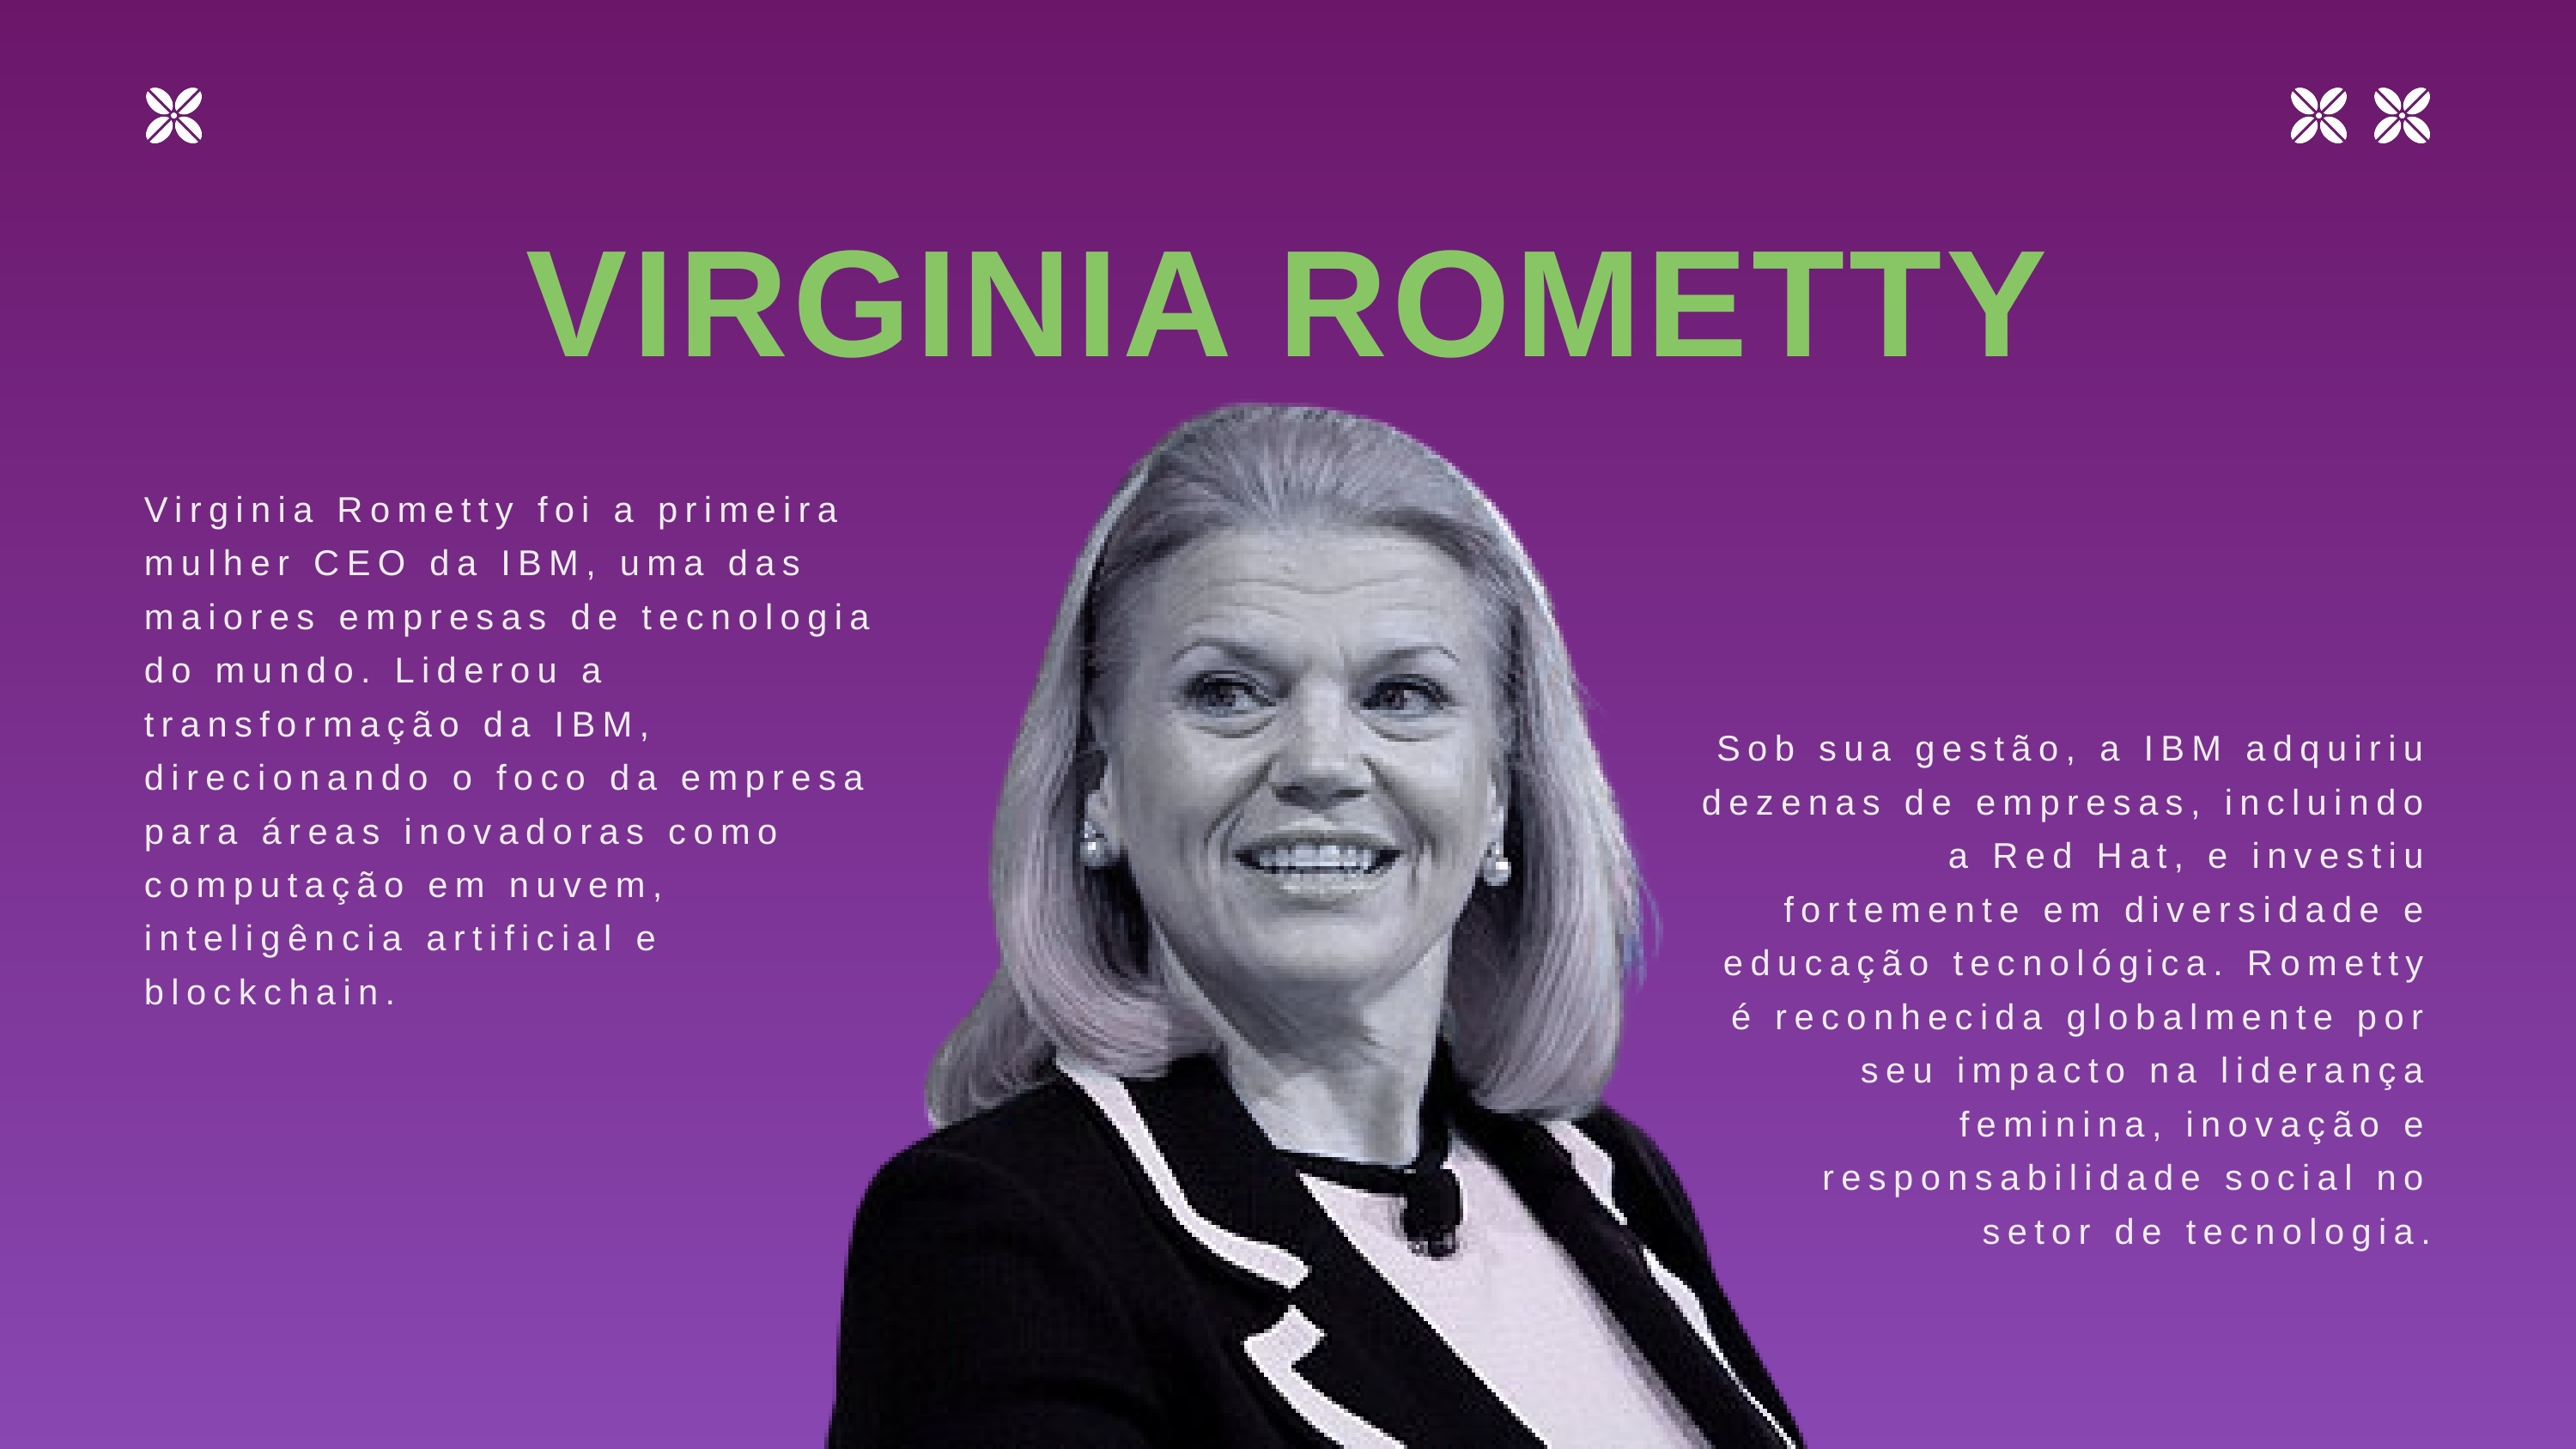

VIRGINIA ROMETTY

Virginia Rometty foi a primeira mulher CEO da IBM, uma das maiores empresas de tecnologia do mundo. Liderou a transformação da IBM, direcionando o foco da empresa para áreas inovadoras como computação em nuvem, inteligência artificial e blockchain.
Sob sua gestão, a IBM adquiriu dezenas de empresas, incluindo a Red Hat, e investiu fortemente em diversidade e educação tecnológica. Rometty é reconhecida globalmente por seu impacto na liderança feminina, inovação e responsabilidade social no setor de tecnologia.